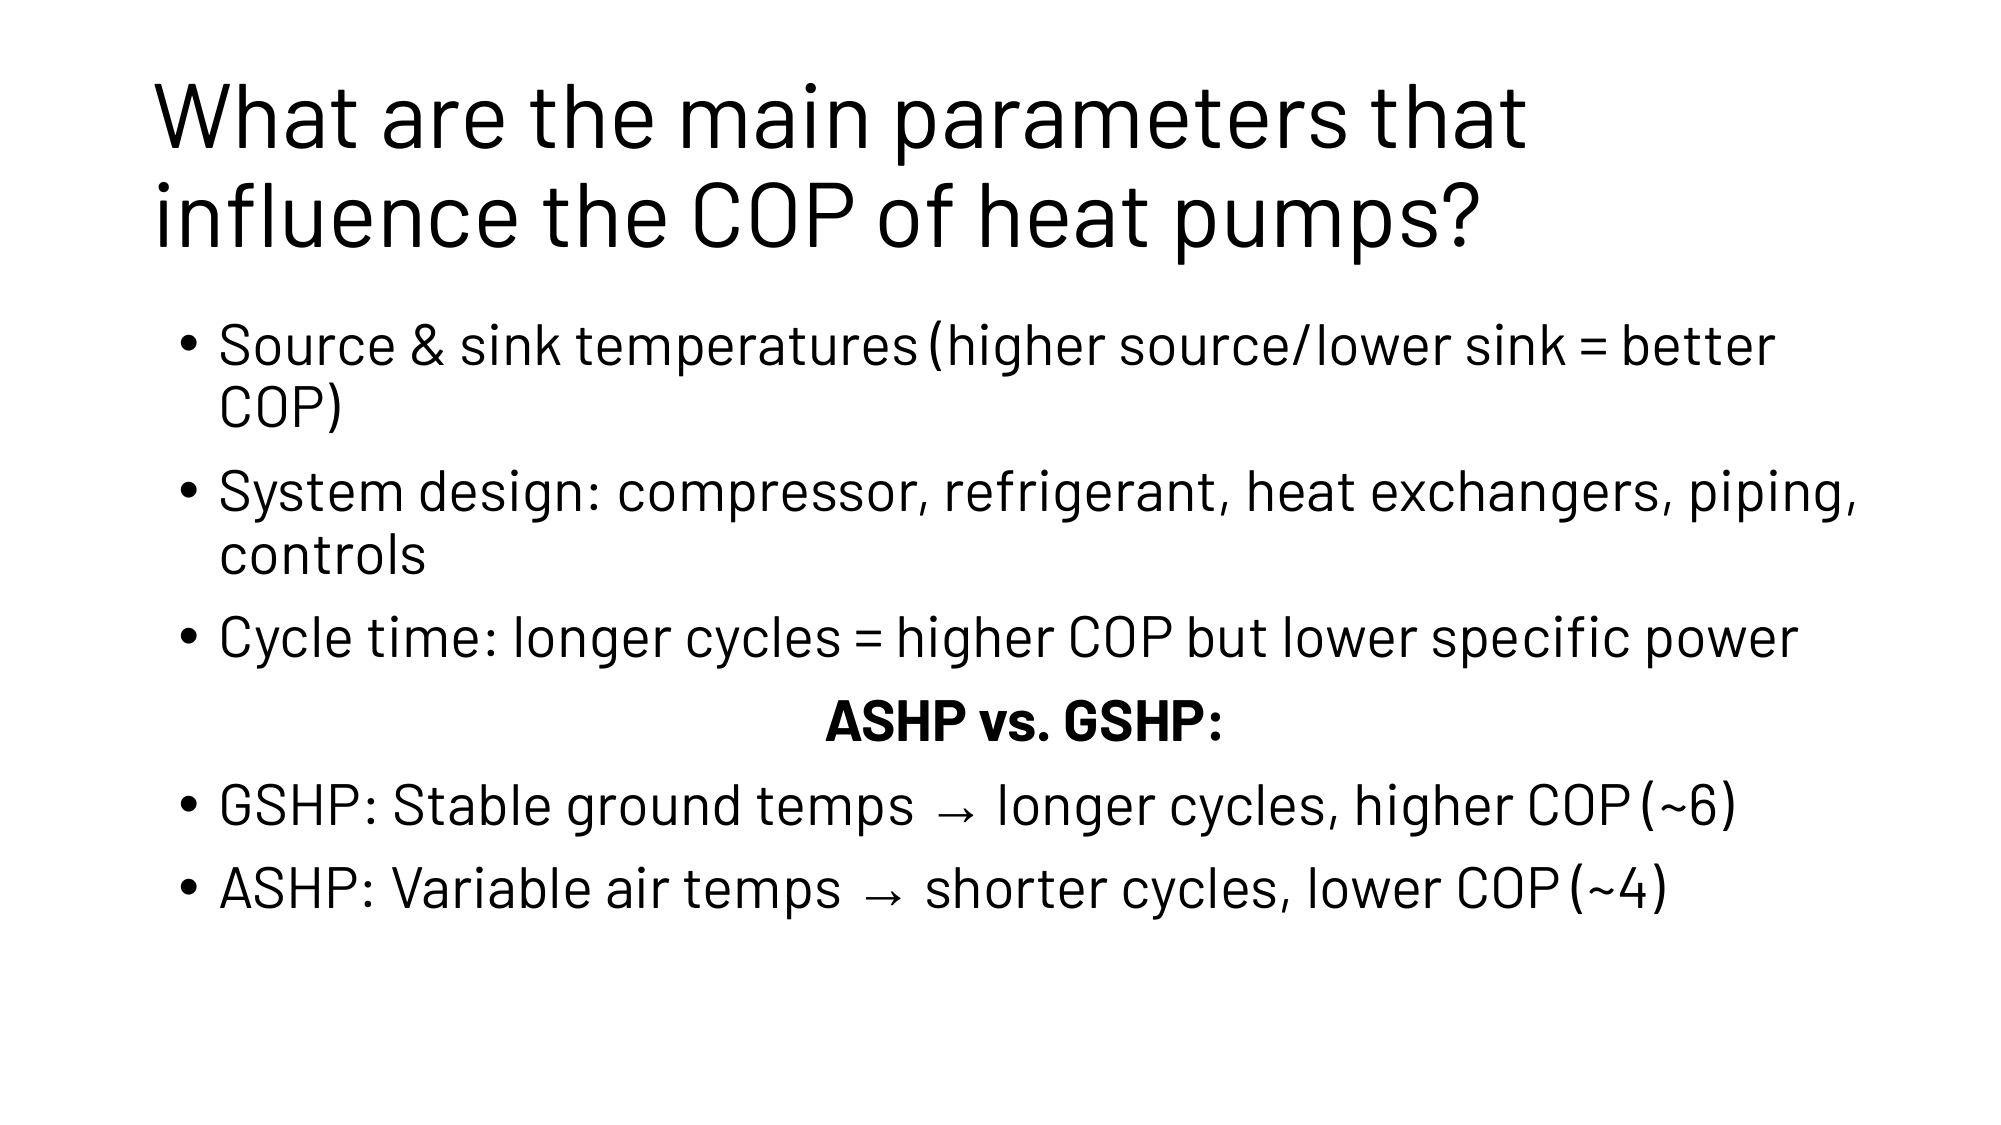

# What are the main parameters that influence the COP of heat pumps?
Source & sink temperatures (higher source/lower sink = better COP)
System design: compressor, refrigerant, heat exchangers, piping, controls
Cycle time: longer cycles = higher COP but lower specific power
ASHP vs. GSHP:
GSHP: Stable ground temps → longer cycles, higher COP (~6)
ASHP: Variable air temps → shorter cycles, lower COP (~4)